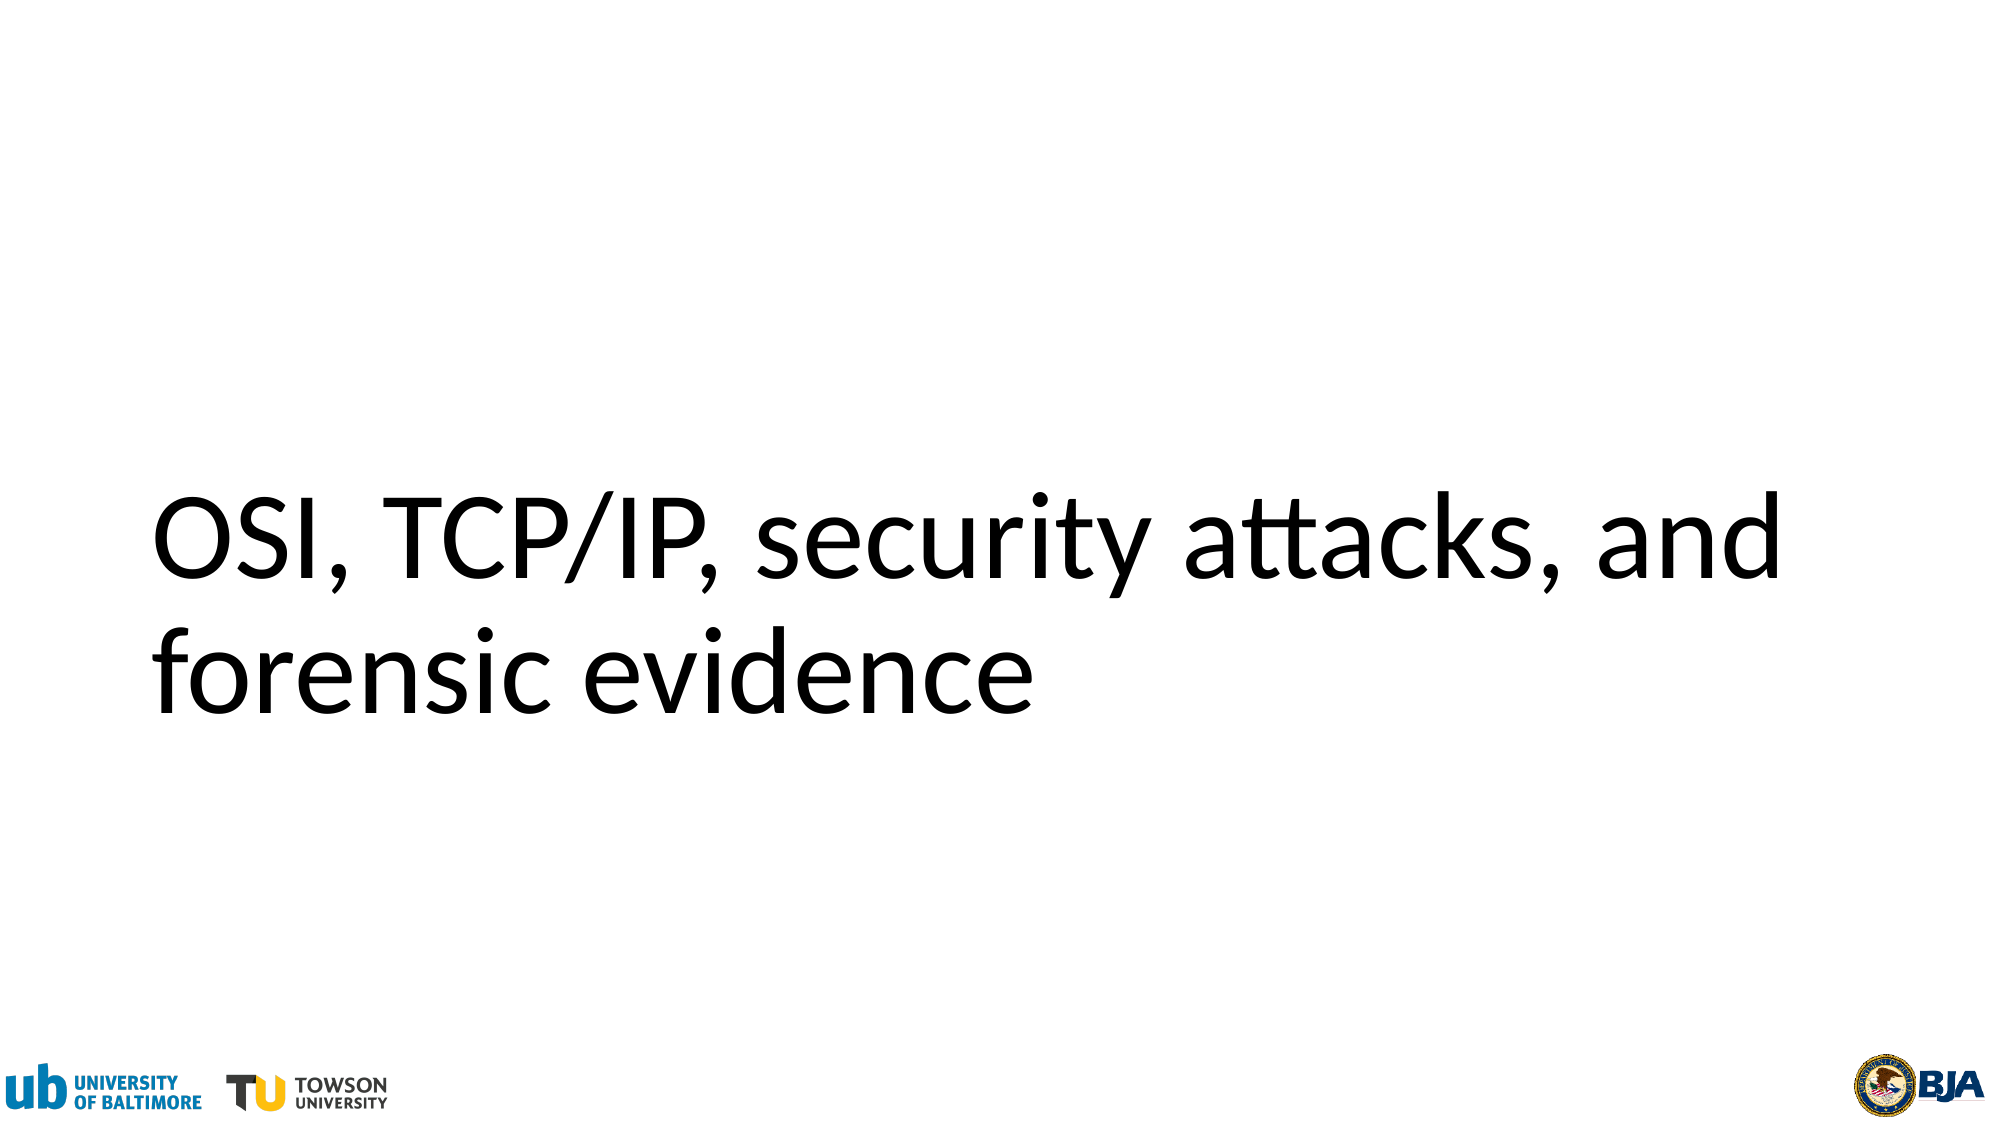

# OSI, TCP/IP, security attacks, and forensic evidence